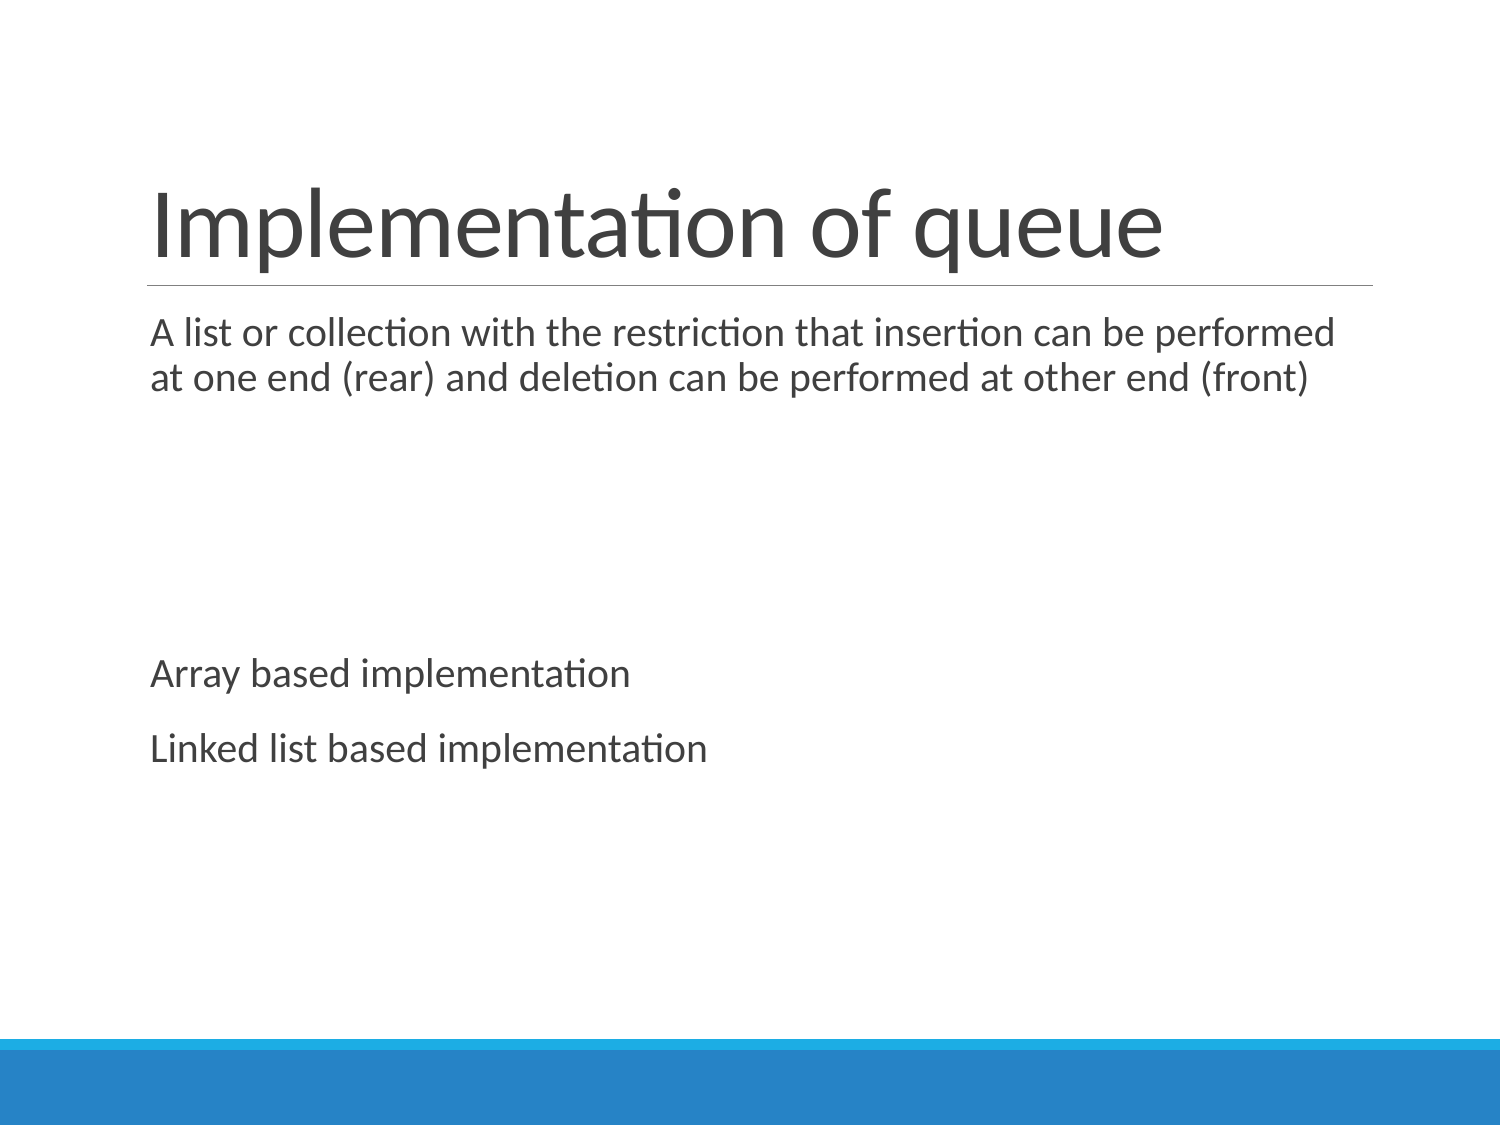

# Implementation of queue
A list or collection with the restriction that insertion can be performed at one end (rear) and deletion can be performed at other end (front)

Array based implementation
Linked list based implementation